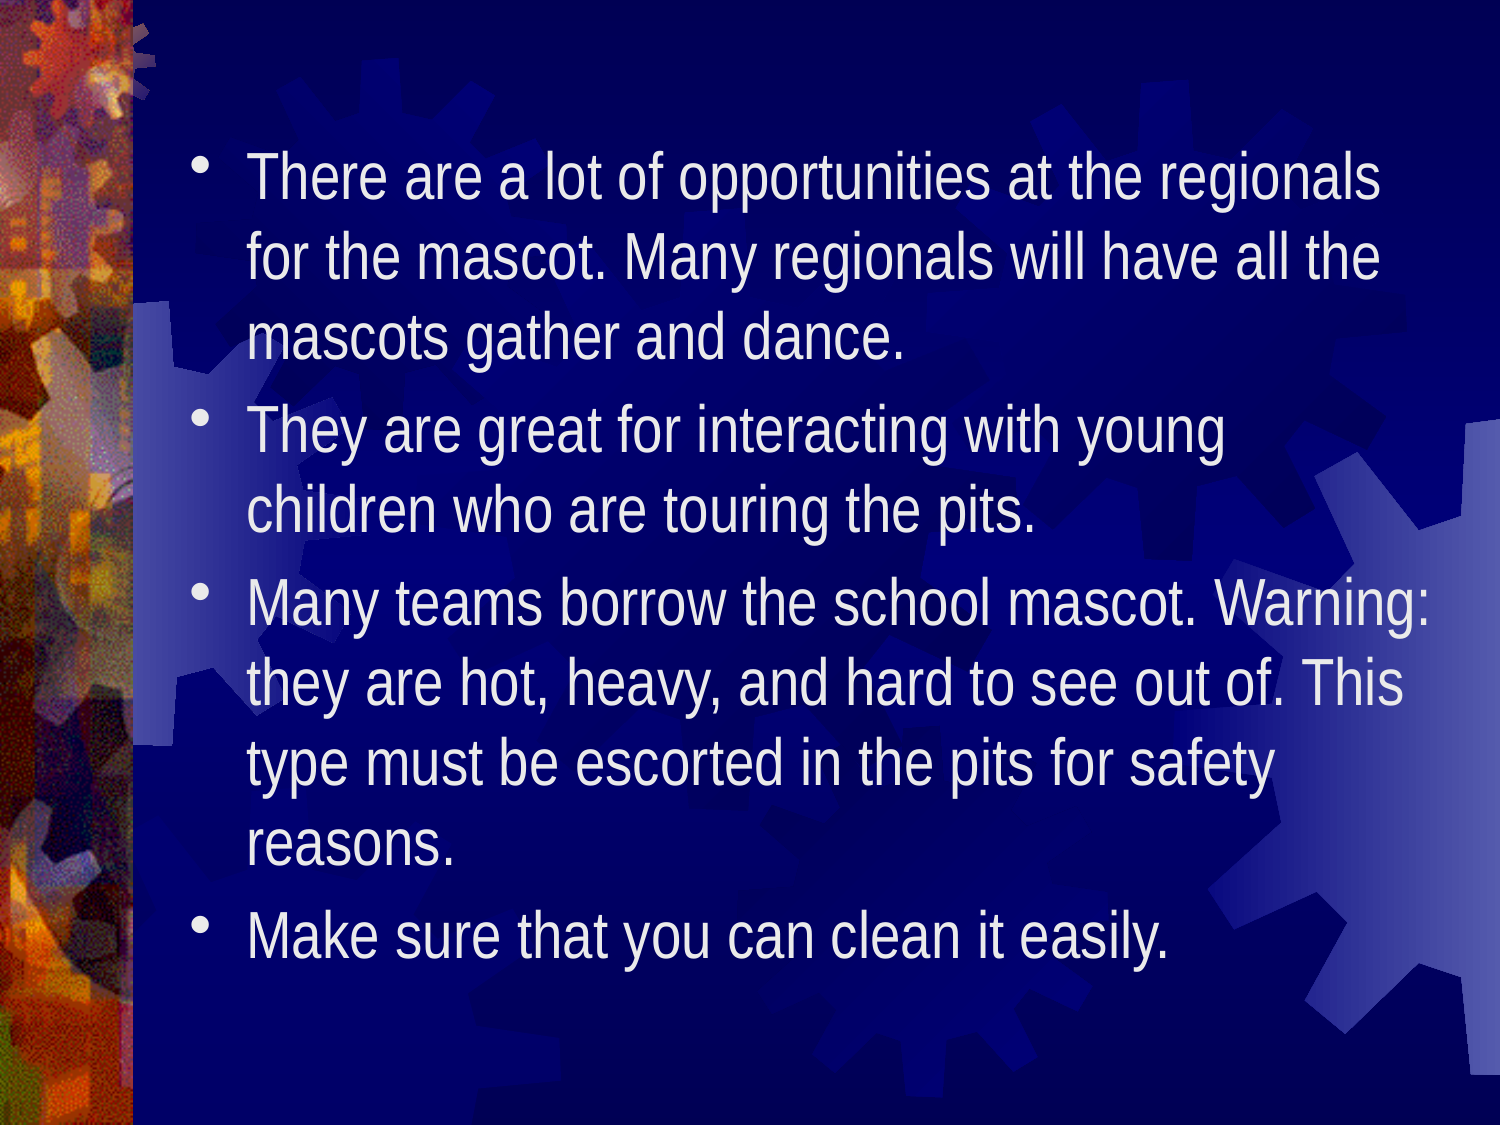

There are a lot of opportunities at the regionals for the mascot. Many regionals will have all the mascots gather and dance.
They are great for interacting with young children who are touring the pits.
Many teams borrow the school mascot. Warning: they are hot, heavy, and hard to see out of. This type must be escorted in the pits for safety reasons.
Make sure that you can clean it easily.